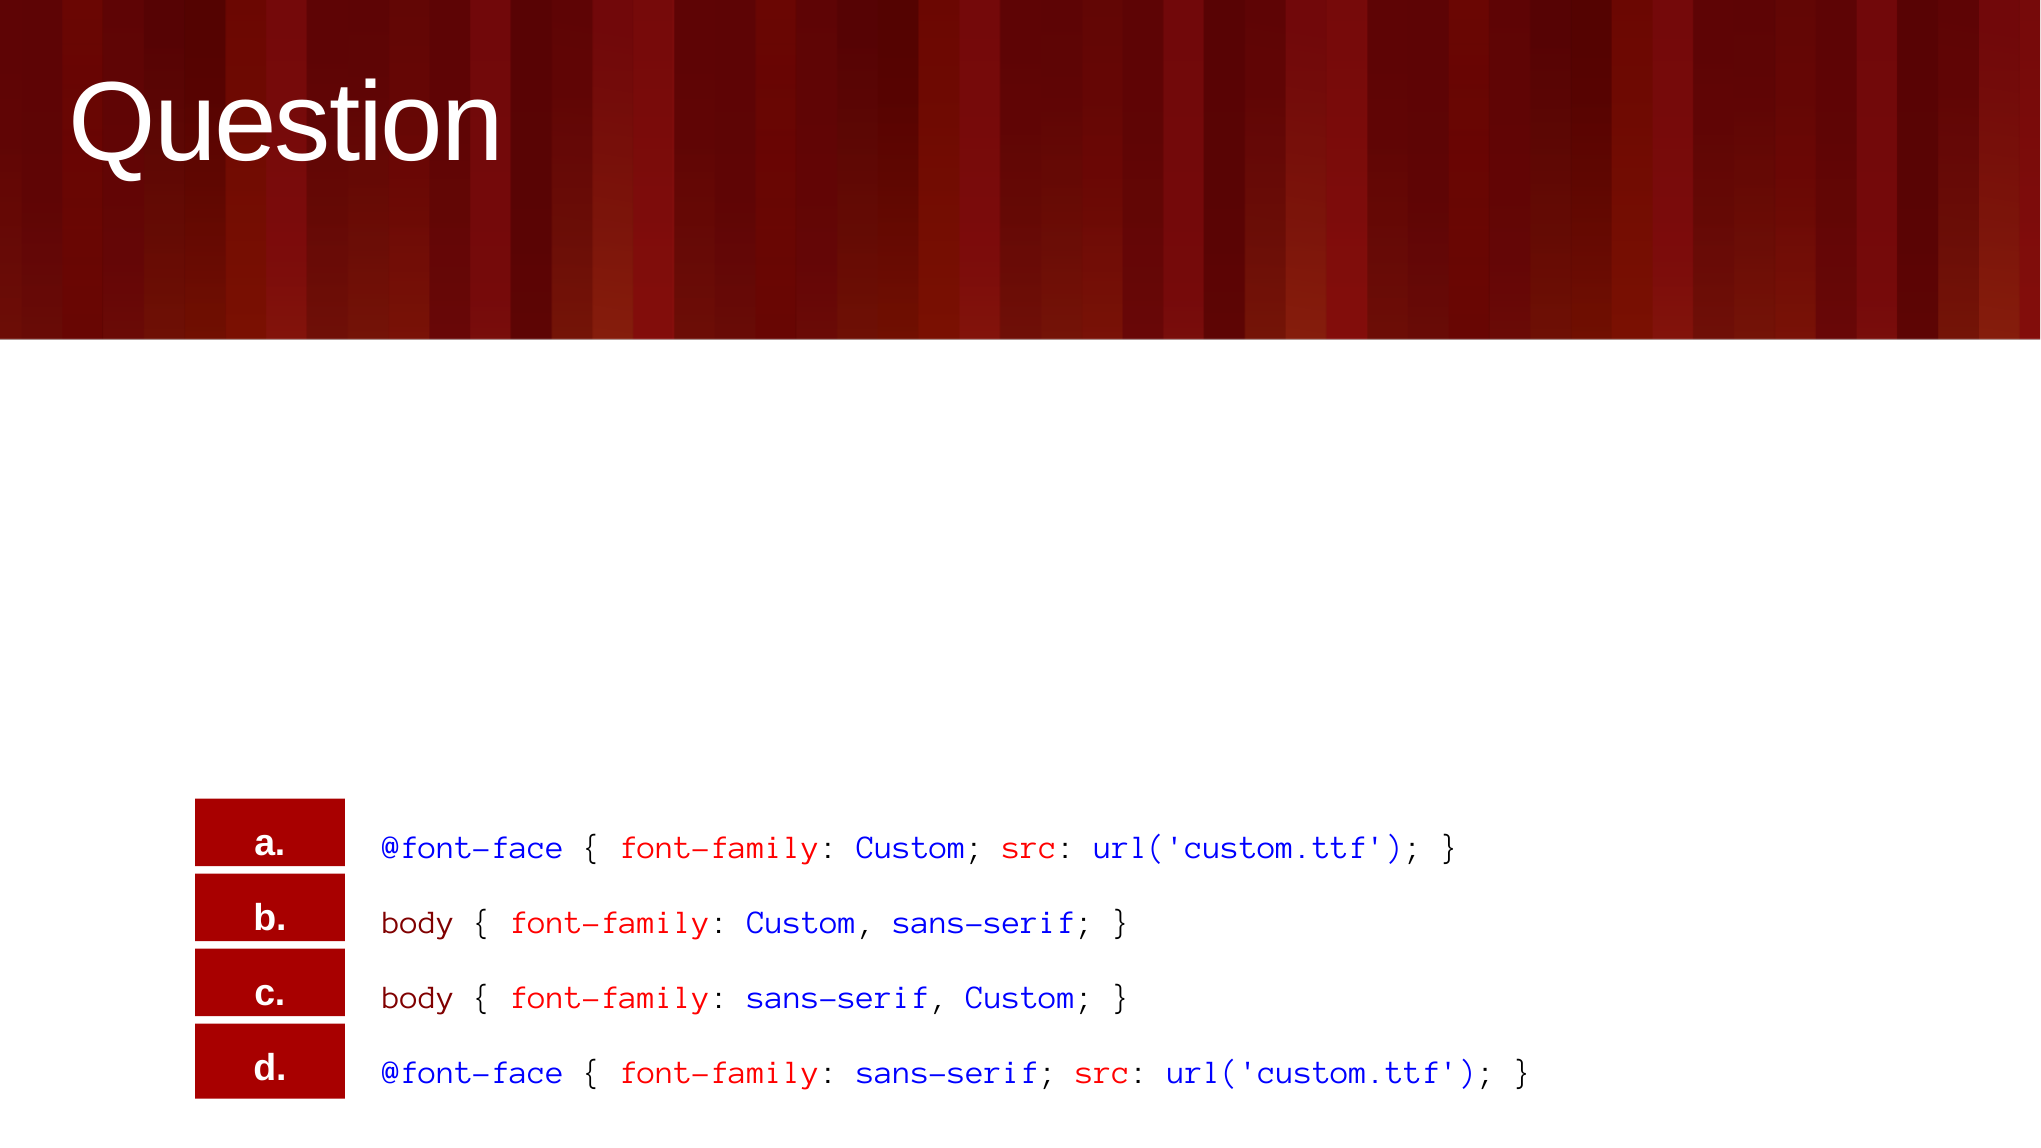

# Question
You have a custom font that is required for your site.  The ttf file has been added to the server.

You need to ensure all clients are able to use this font.

What should you add to your CSS file?

(Choose all that apply. Each answer represents part of the solution.)
a.
@font-face { font-family: Custom; src: url('custom.ttf'); }
b.
body { font-family: Custom, sans-serif; }
c.
body { font-family: sans-serif, Custom; }
d.
@font-face { font-family: sans-serif; src: url('custom.ttf'); }